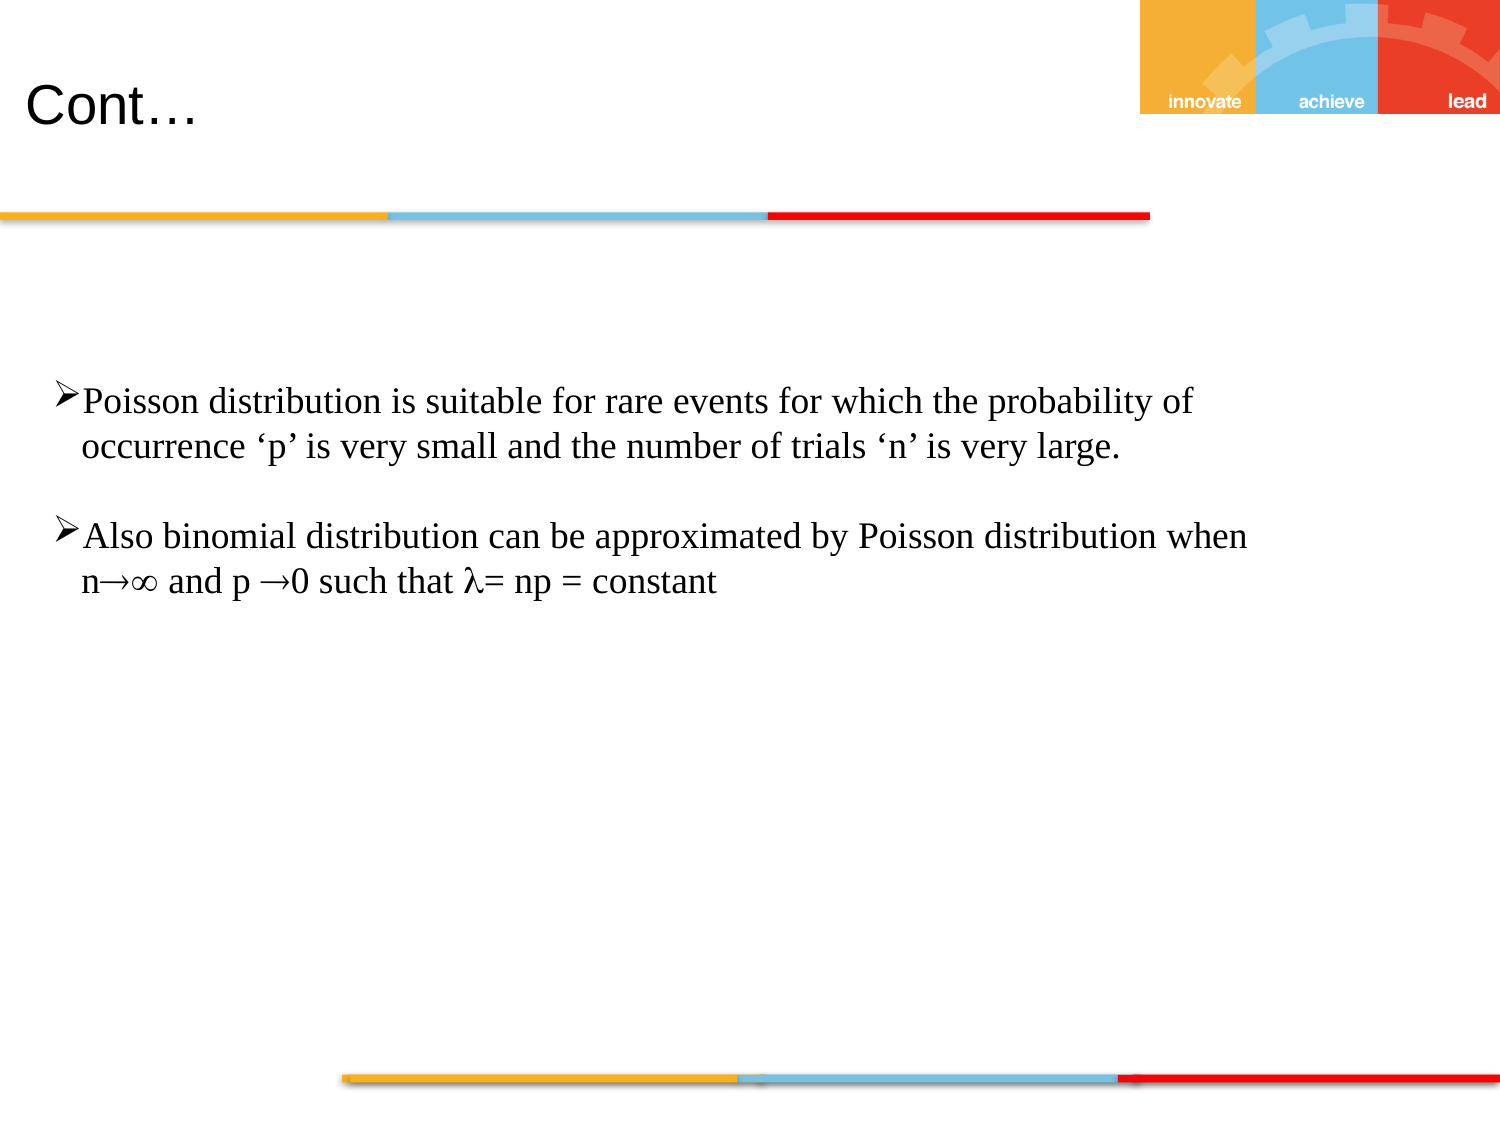

Cont…
Poisson distribution is suitable for rare events for which the probability of
   occurrence ‘p’ is very small and the number of trials ‘n’ is very large.

Also binomial distribution can be approximated by Poisson distribution when
   n→∞ and p →0 such that λ= np = constant